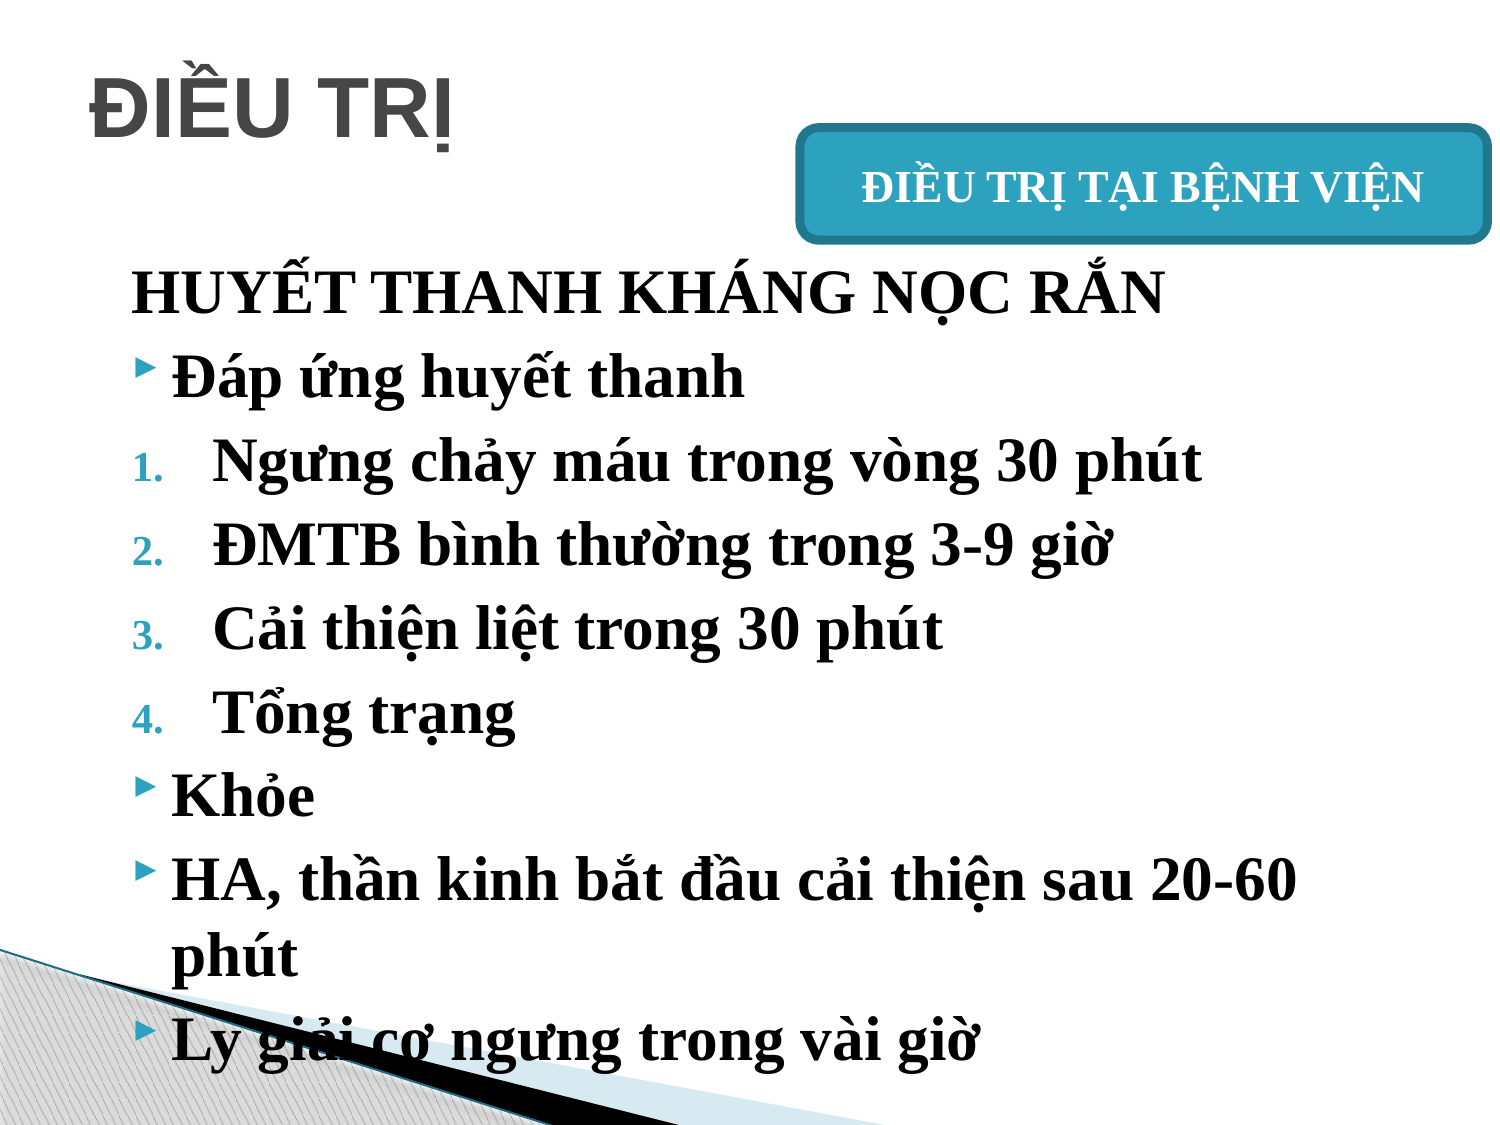

# ĐIỀU TRỊ
ĐIỀU TRỊ TẠI BỆNH VIỆN
HUYẾT THANH KHÁNG NỌC RẮN
Đáp ứng huyết thanh
Ngưng chảy máu trong vòng 30 phút
ĐMTB bình thường trong 3-9 giờ
Cải thiện liệt trong 30 phút
Tổng trạng
Khỏe
HA, thần kinh bắt đầu cải thiện sau 20-60 phút
Ly giải cơ ngưng trong vài giờ